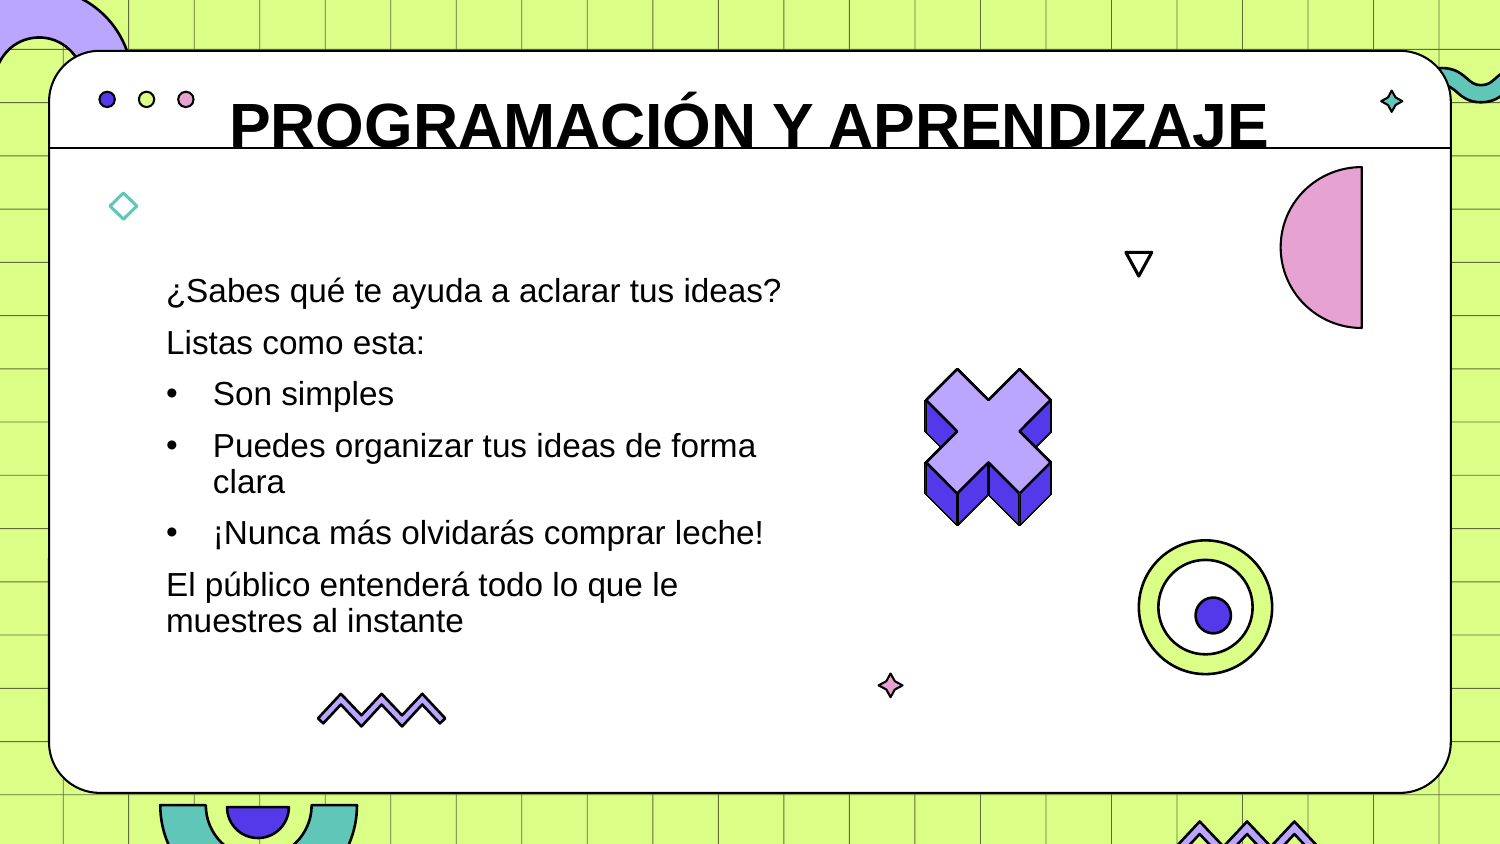

# PROGRAMACIÓN Y APRENDIZAJE

¿Sabes qué te ayuda a aclarar tus ideas?
Listas como esta:
Son simples
Puedes organizar tus ideas de forma clara
¡Nunca más olvidarás comprar leche!
El público entenderá todo lo que le muestres al instante